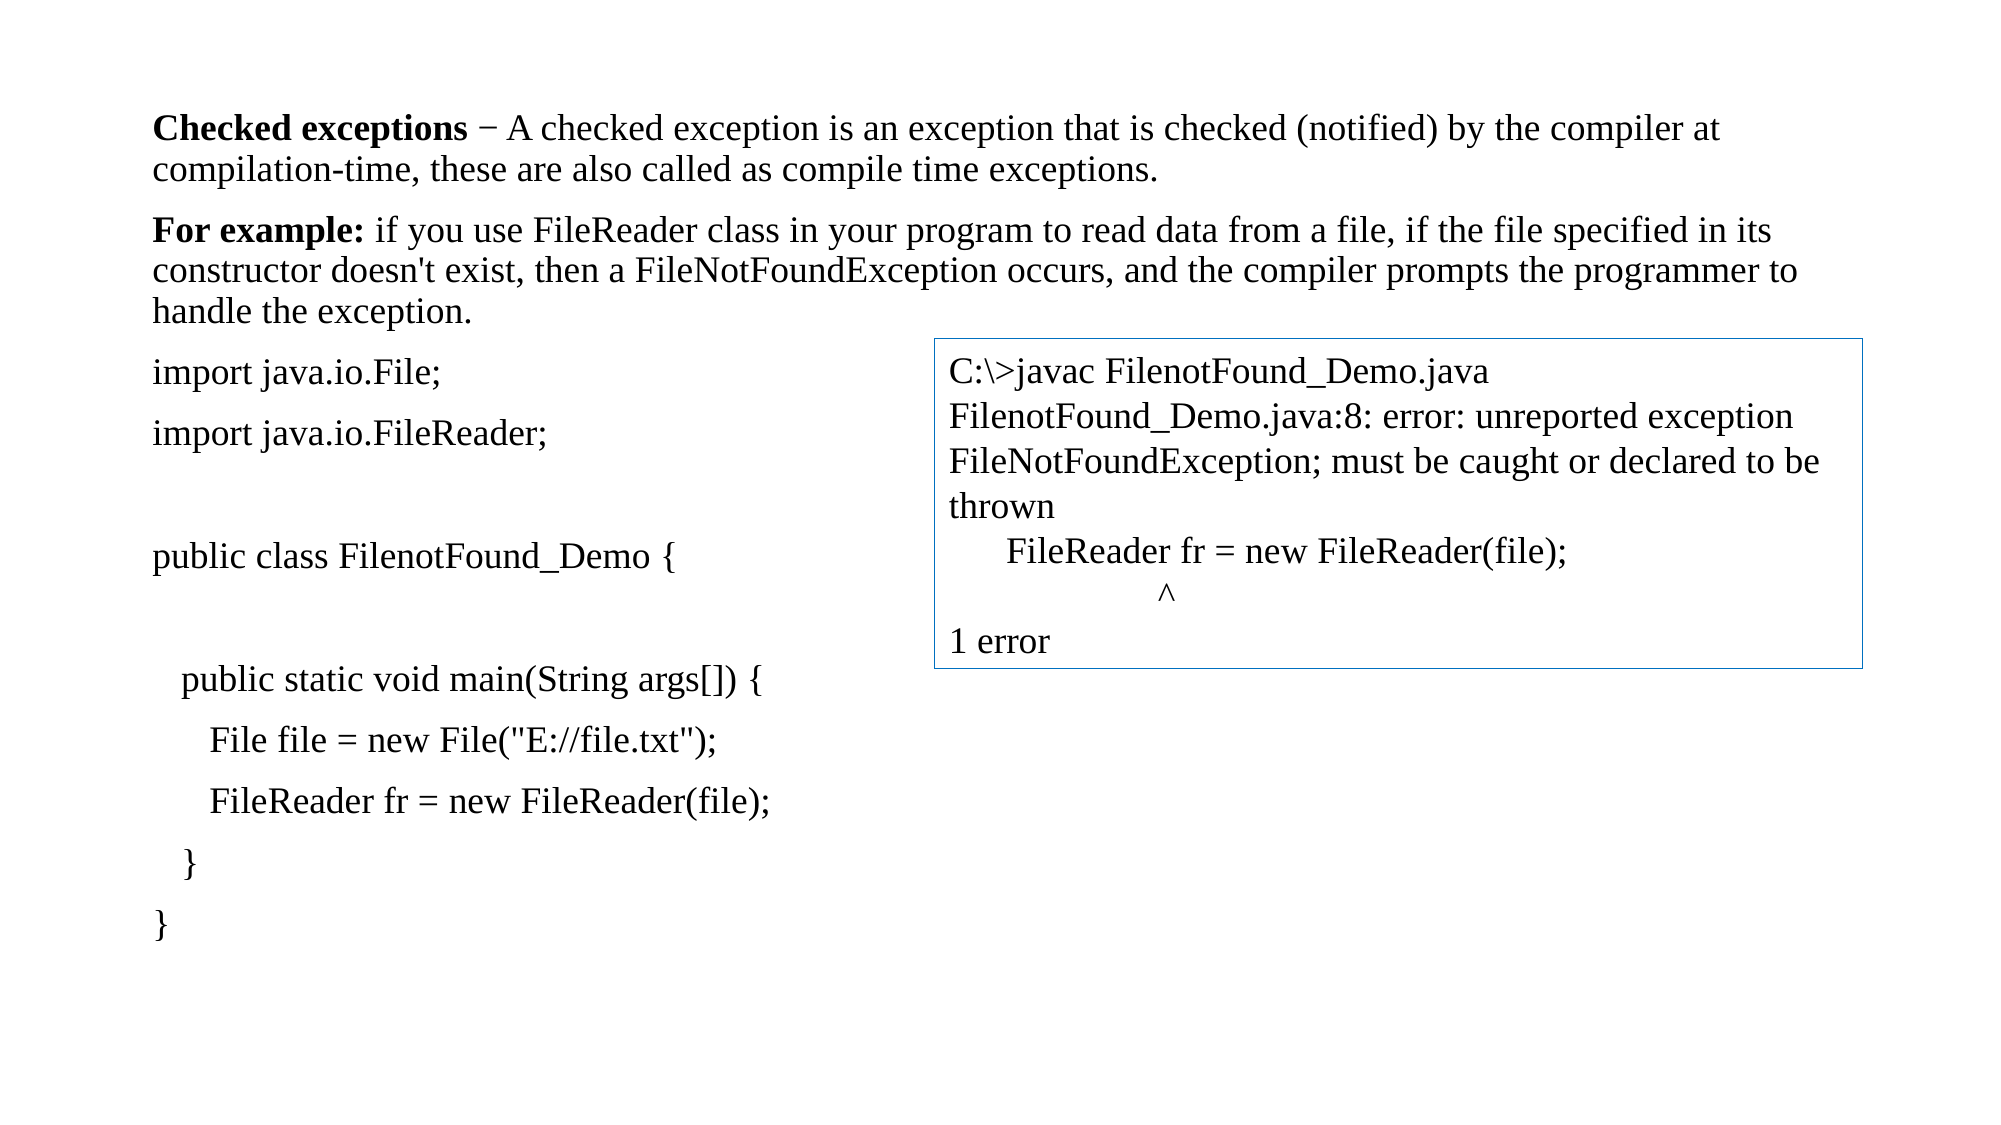

Checked exceptions − A checked exception is an exception that is checked (notified) by the compiler at compilation-time, these are also called as compile time exceptions.
For example: if you use FileReader class in your program to read data from a file, if the file specified in its constructor doesn't exist, then a FileNotFoundException occurs, and the compiler prompts the programmer to handle the exception.
import java.io.File;
import java.io.FileReader;

public class FilenotFound_Demo {

   public static void main(String args[]) {
      File file = new File("E://file.txt");
      FileReader fr = new FileReader(file);
   }
}
C:\>javac FilenotFound_Demo.java
FilenotFound_Demo.java:8: error: unreported exception FileNotFoundException; must be caught or declared to be thrown
      FileReader fr = new FileReader(file);
                      ^
1 error